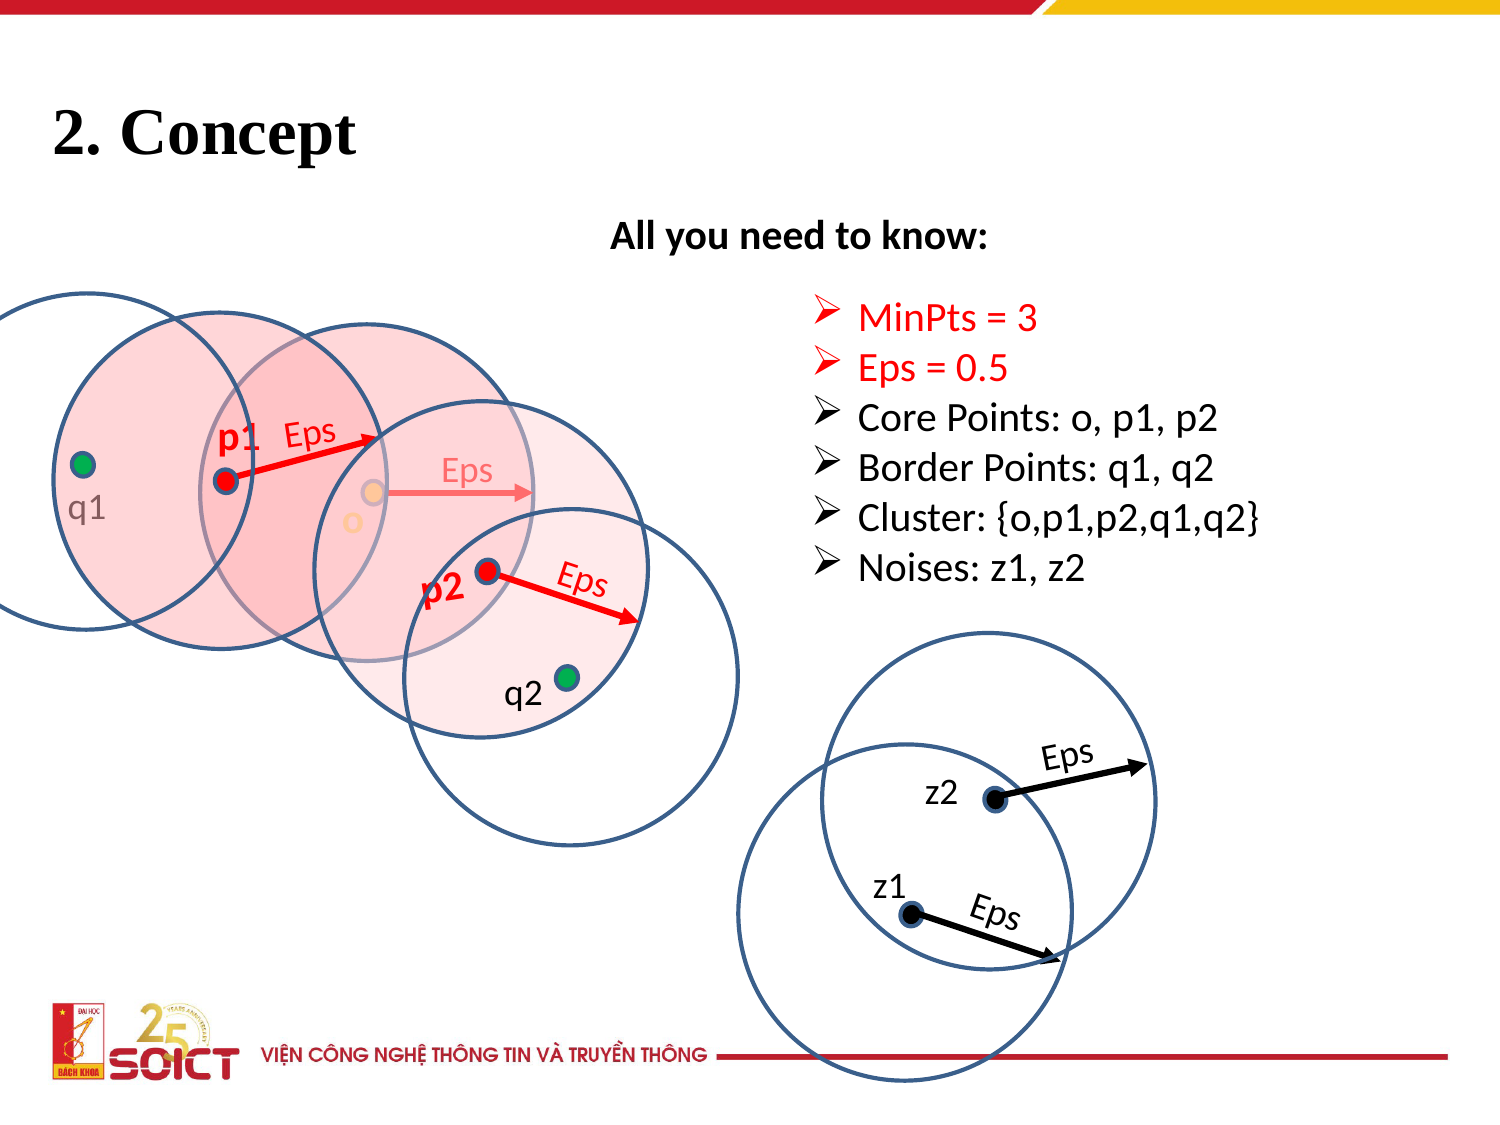

# 2. Concept
All you need to know:
MinPts = 3
Eps = 0.5
Core Points: o, p1, p2
Border Points: q1, q2
Cluster: {o,p1,p2,q1,q2}
Noises: z1, z2

p1
Eps

Eps
q1
o

Eps
p2

q2

z2
Eps

z1
Eps